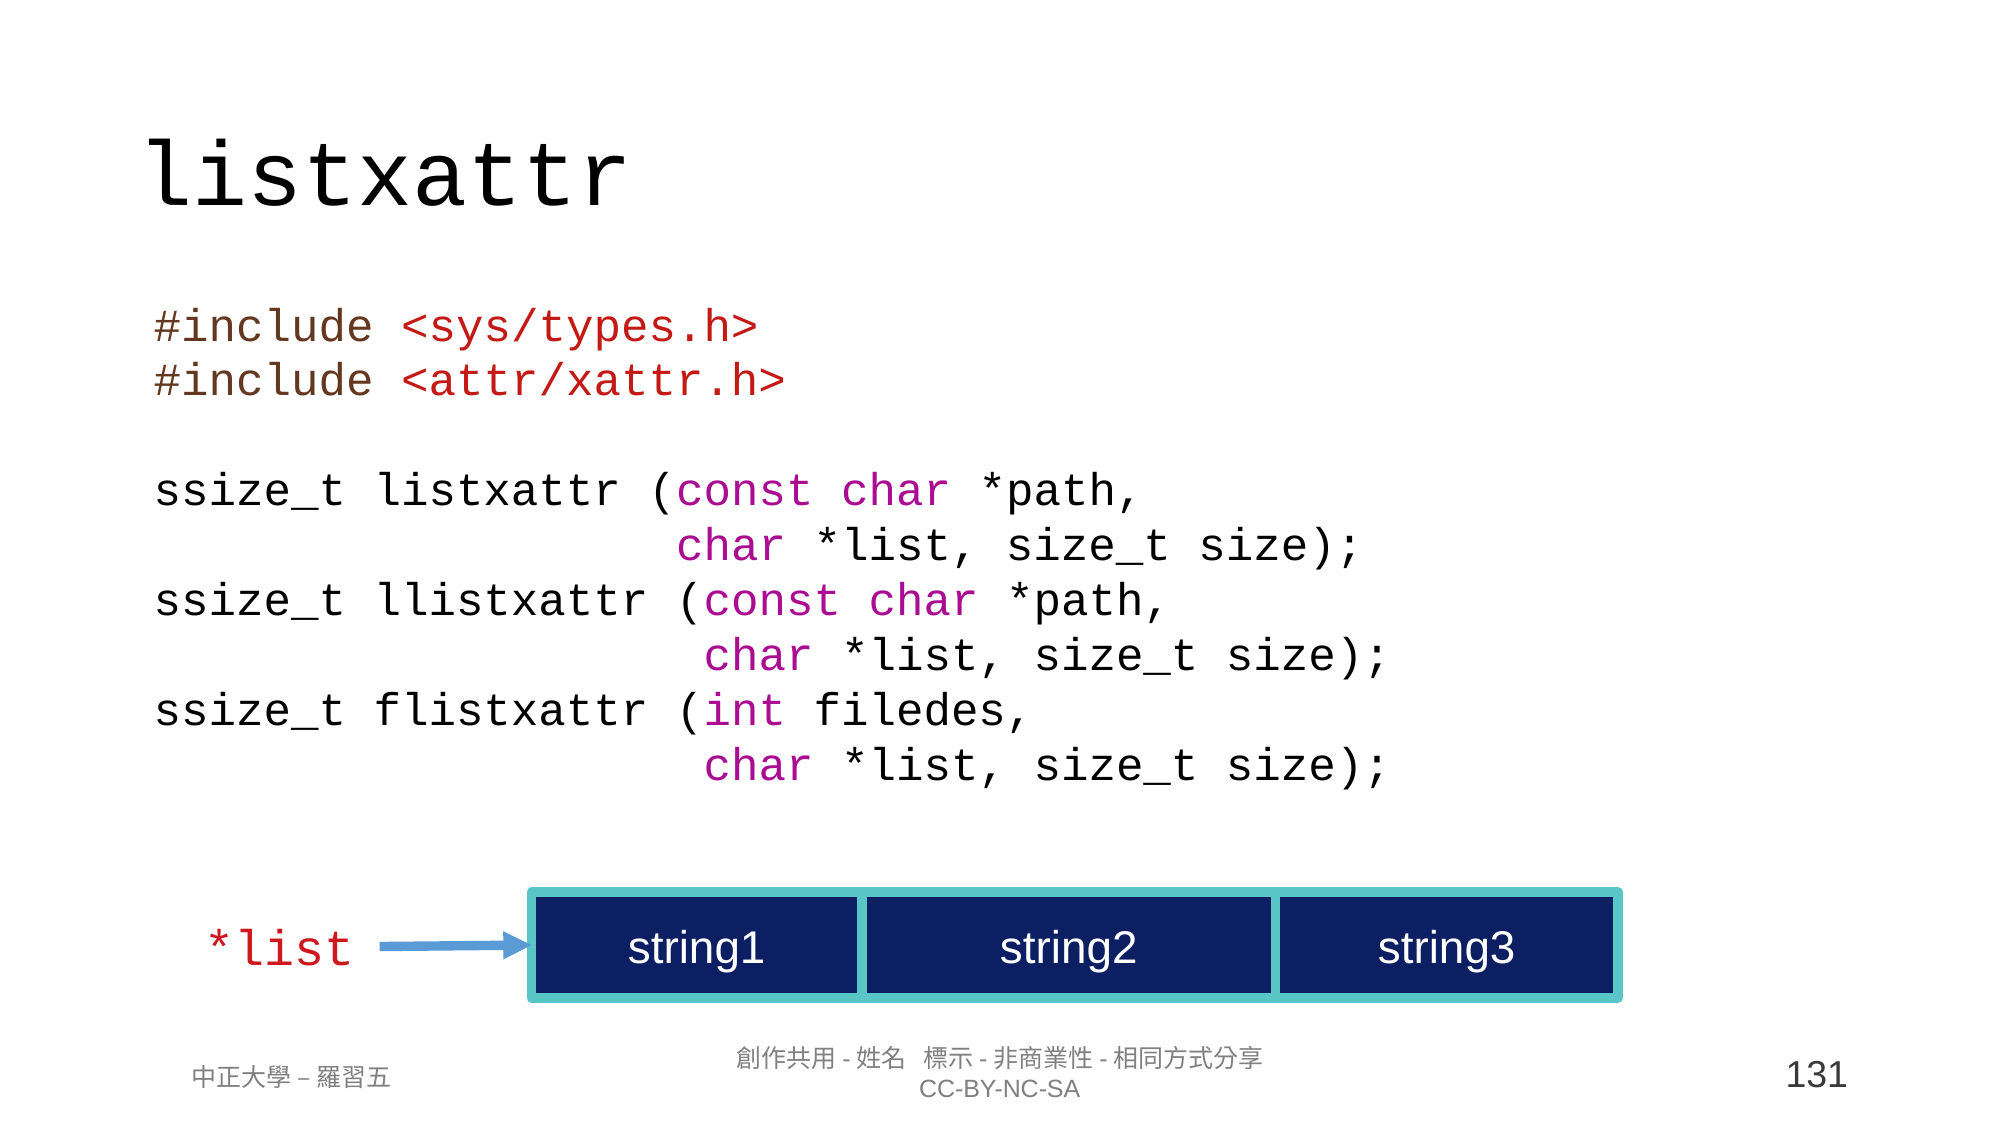

listxattr
#include <sys/types.h>
#include <attr/xattr.h>

ssize_t listxattr (const char *path,
                   char *list, size_t size);
ssize_t llistxattr (const char *path,
                    char *list, size_t size);
ssize_t flistxattr (int filedes,
                    char *list, size_t size);
string1
string2
string3
*list